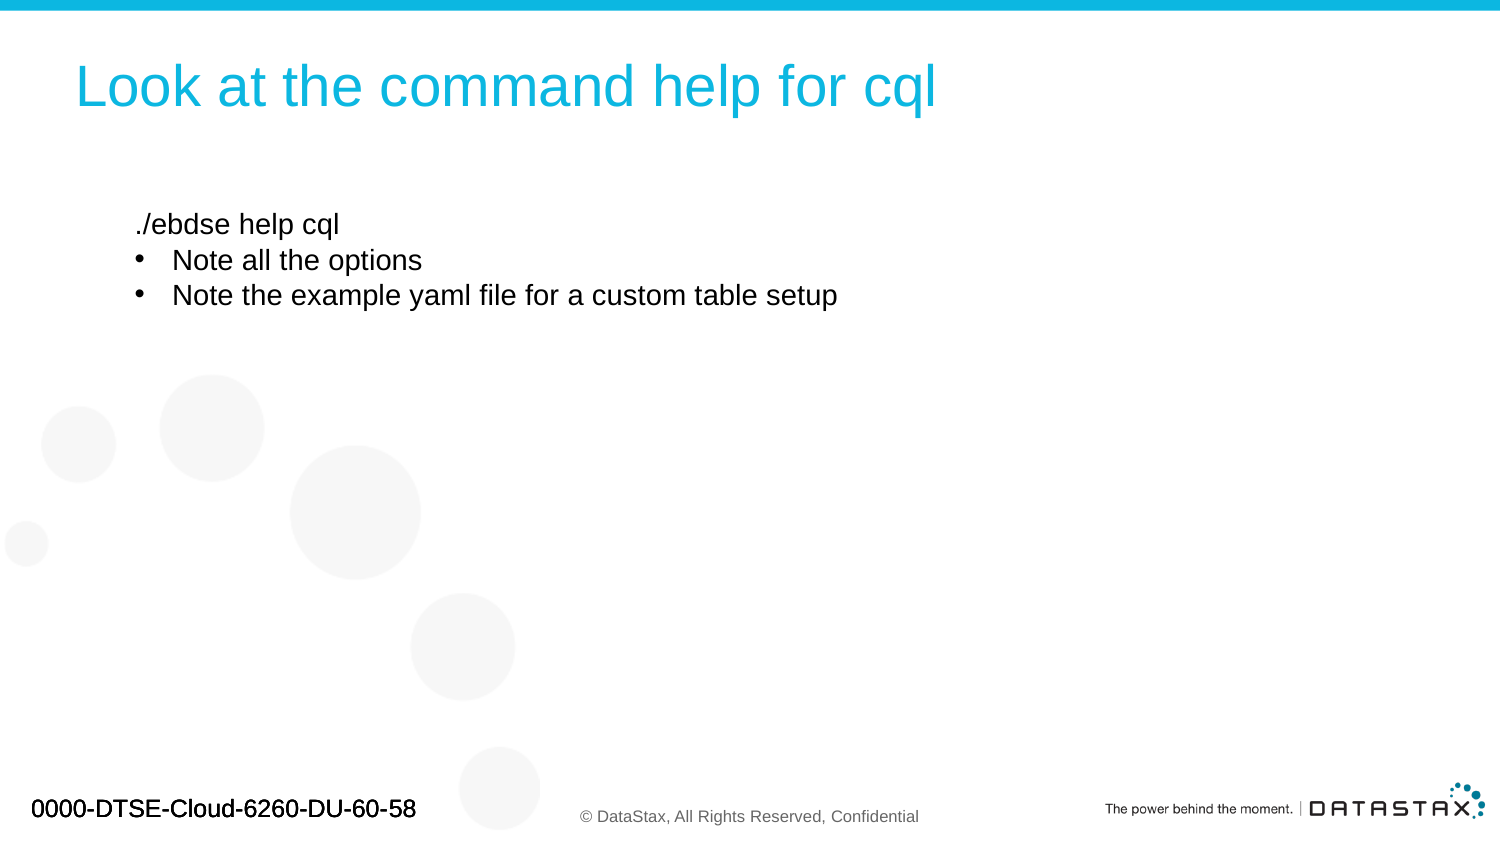

# Look at the command help for cql
./ebdse help cql
Note all the options
Note the example yaml file for a custom table setup
0000-DTSE-Cloud-6260-DU-60-58
0000-DTSE-Cloud-6260-DU-60-58
0000-DTSE-Cloud-6260-DU-60-58